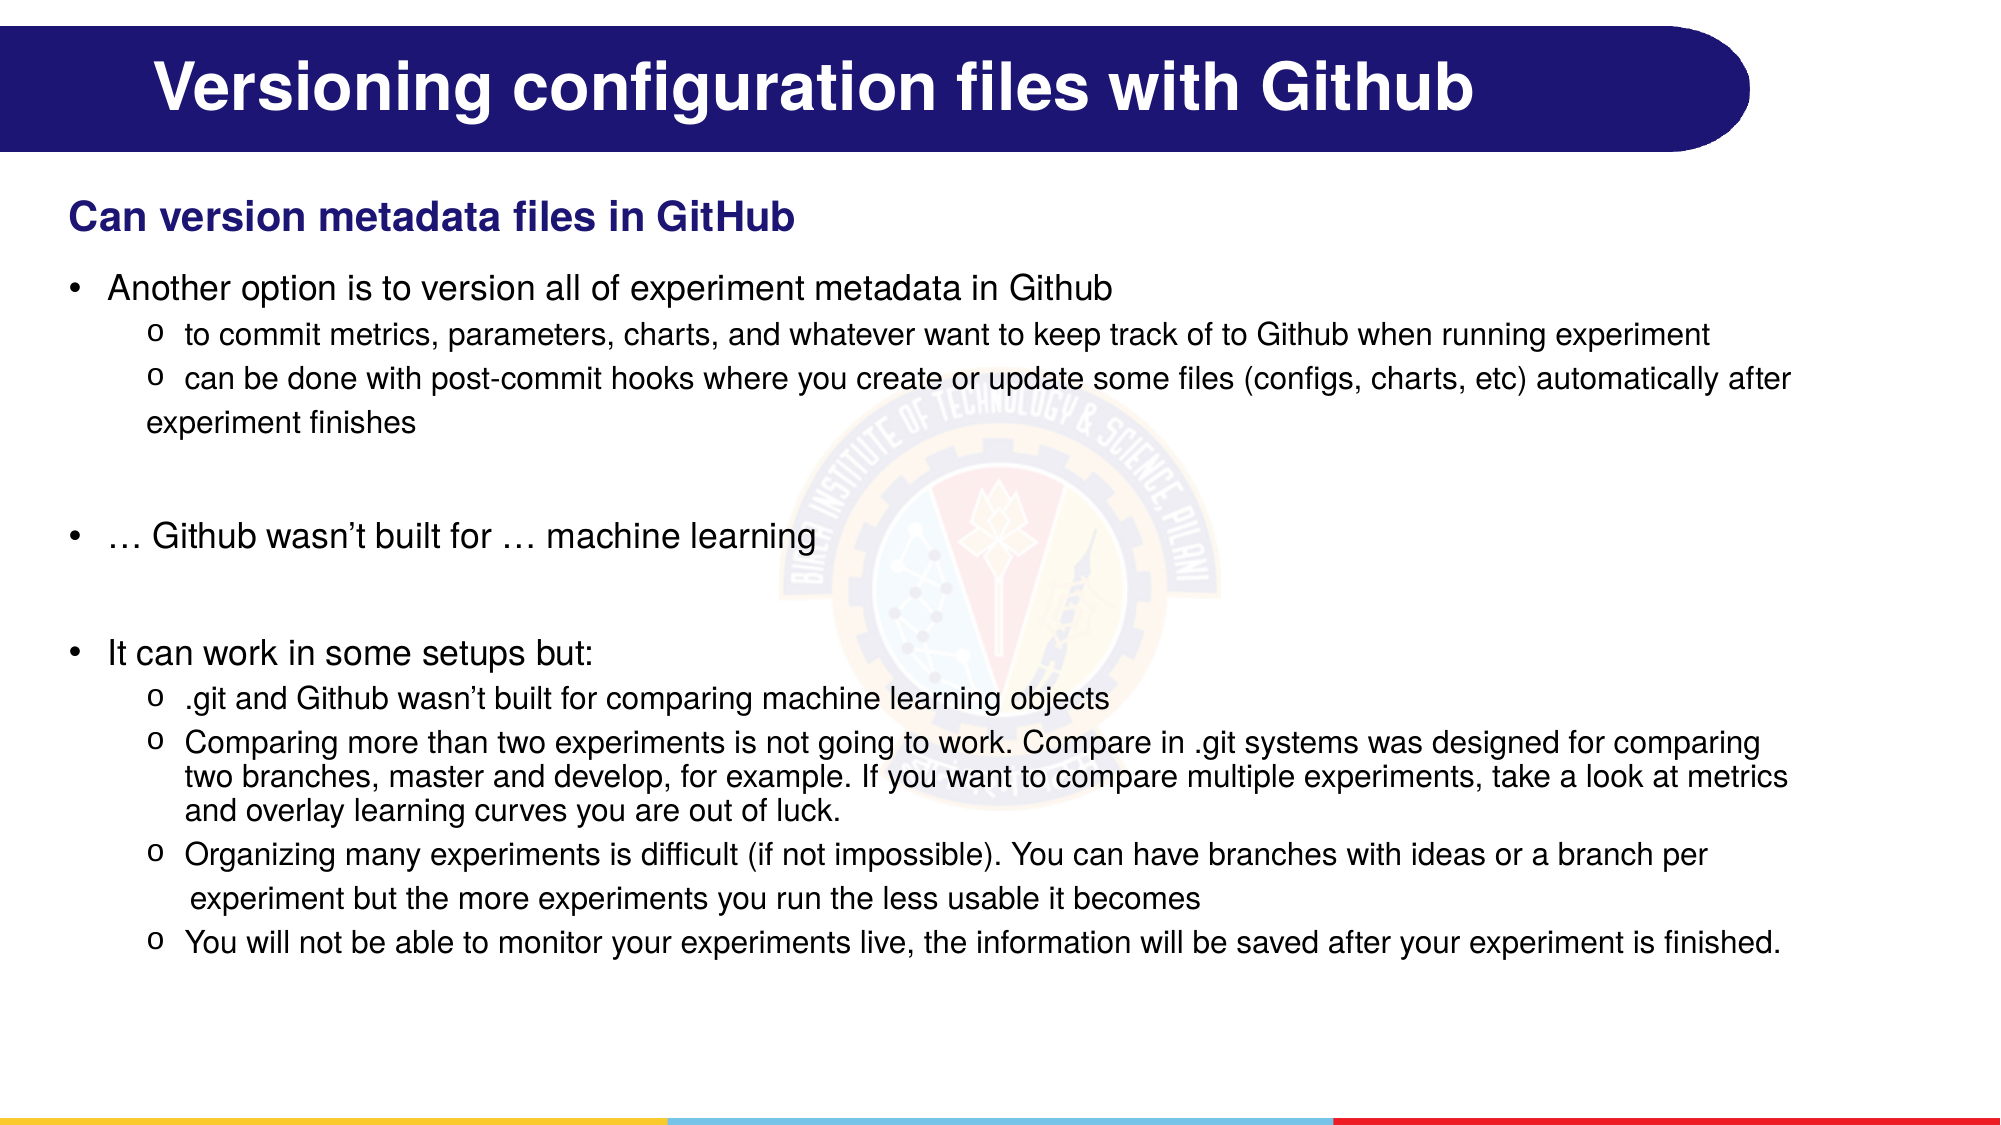

# Versioning configuration files with Github
Can version metadata files in GitHub
Another option is to version all of experiment metadata in Github
to commit metrics, parameters, charts, and whatever want to keep track of to Github when running experiment
can be done with post-commit hooks where you create or update some files (configs, charts, etc) automatically after
experiment finishes

… Github wasn’t built for … machine learning

It can work in some setups but:
.git and Github wasn’t built for comparing machine learning objects
Comparing more than two experiments is not going to work. Compare in .git systems was designed for comparing two branches, master and develop, for example. If you want to compare multiple experiments, take a look at metrics and overlay learning curves you are out of luck.
Organizing many experiments is difficult (if not impossible). You can have branches with ideas or a branch per
     experiment but the more experiments you run the less usable it becomes
You will not be able to monitor your experiments live, the information will be saved after your experiment is finished.